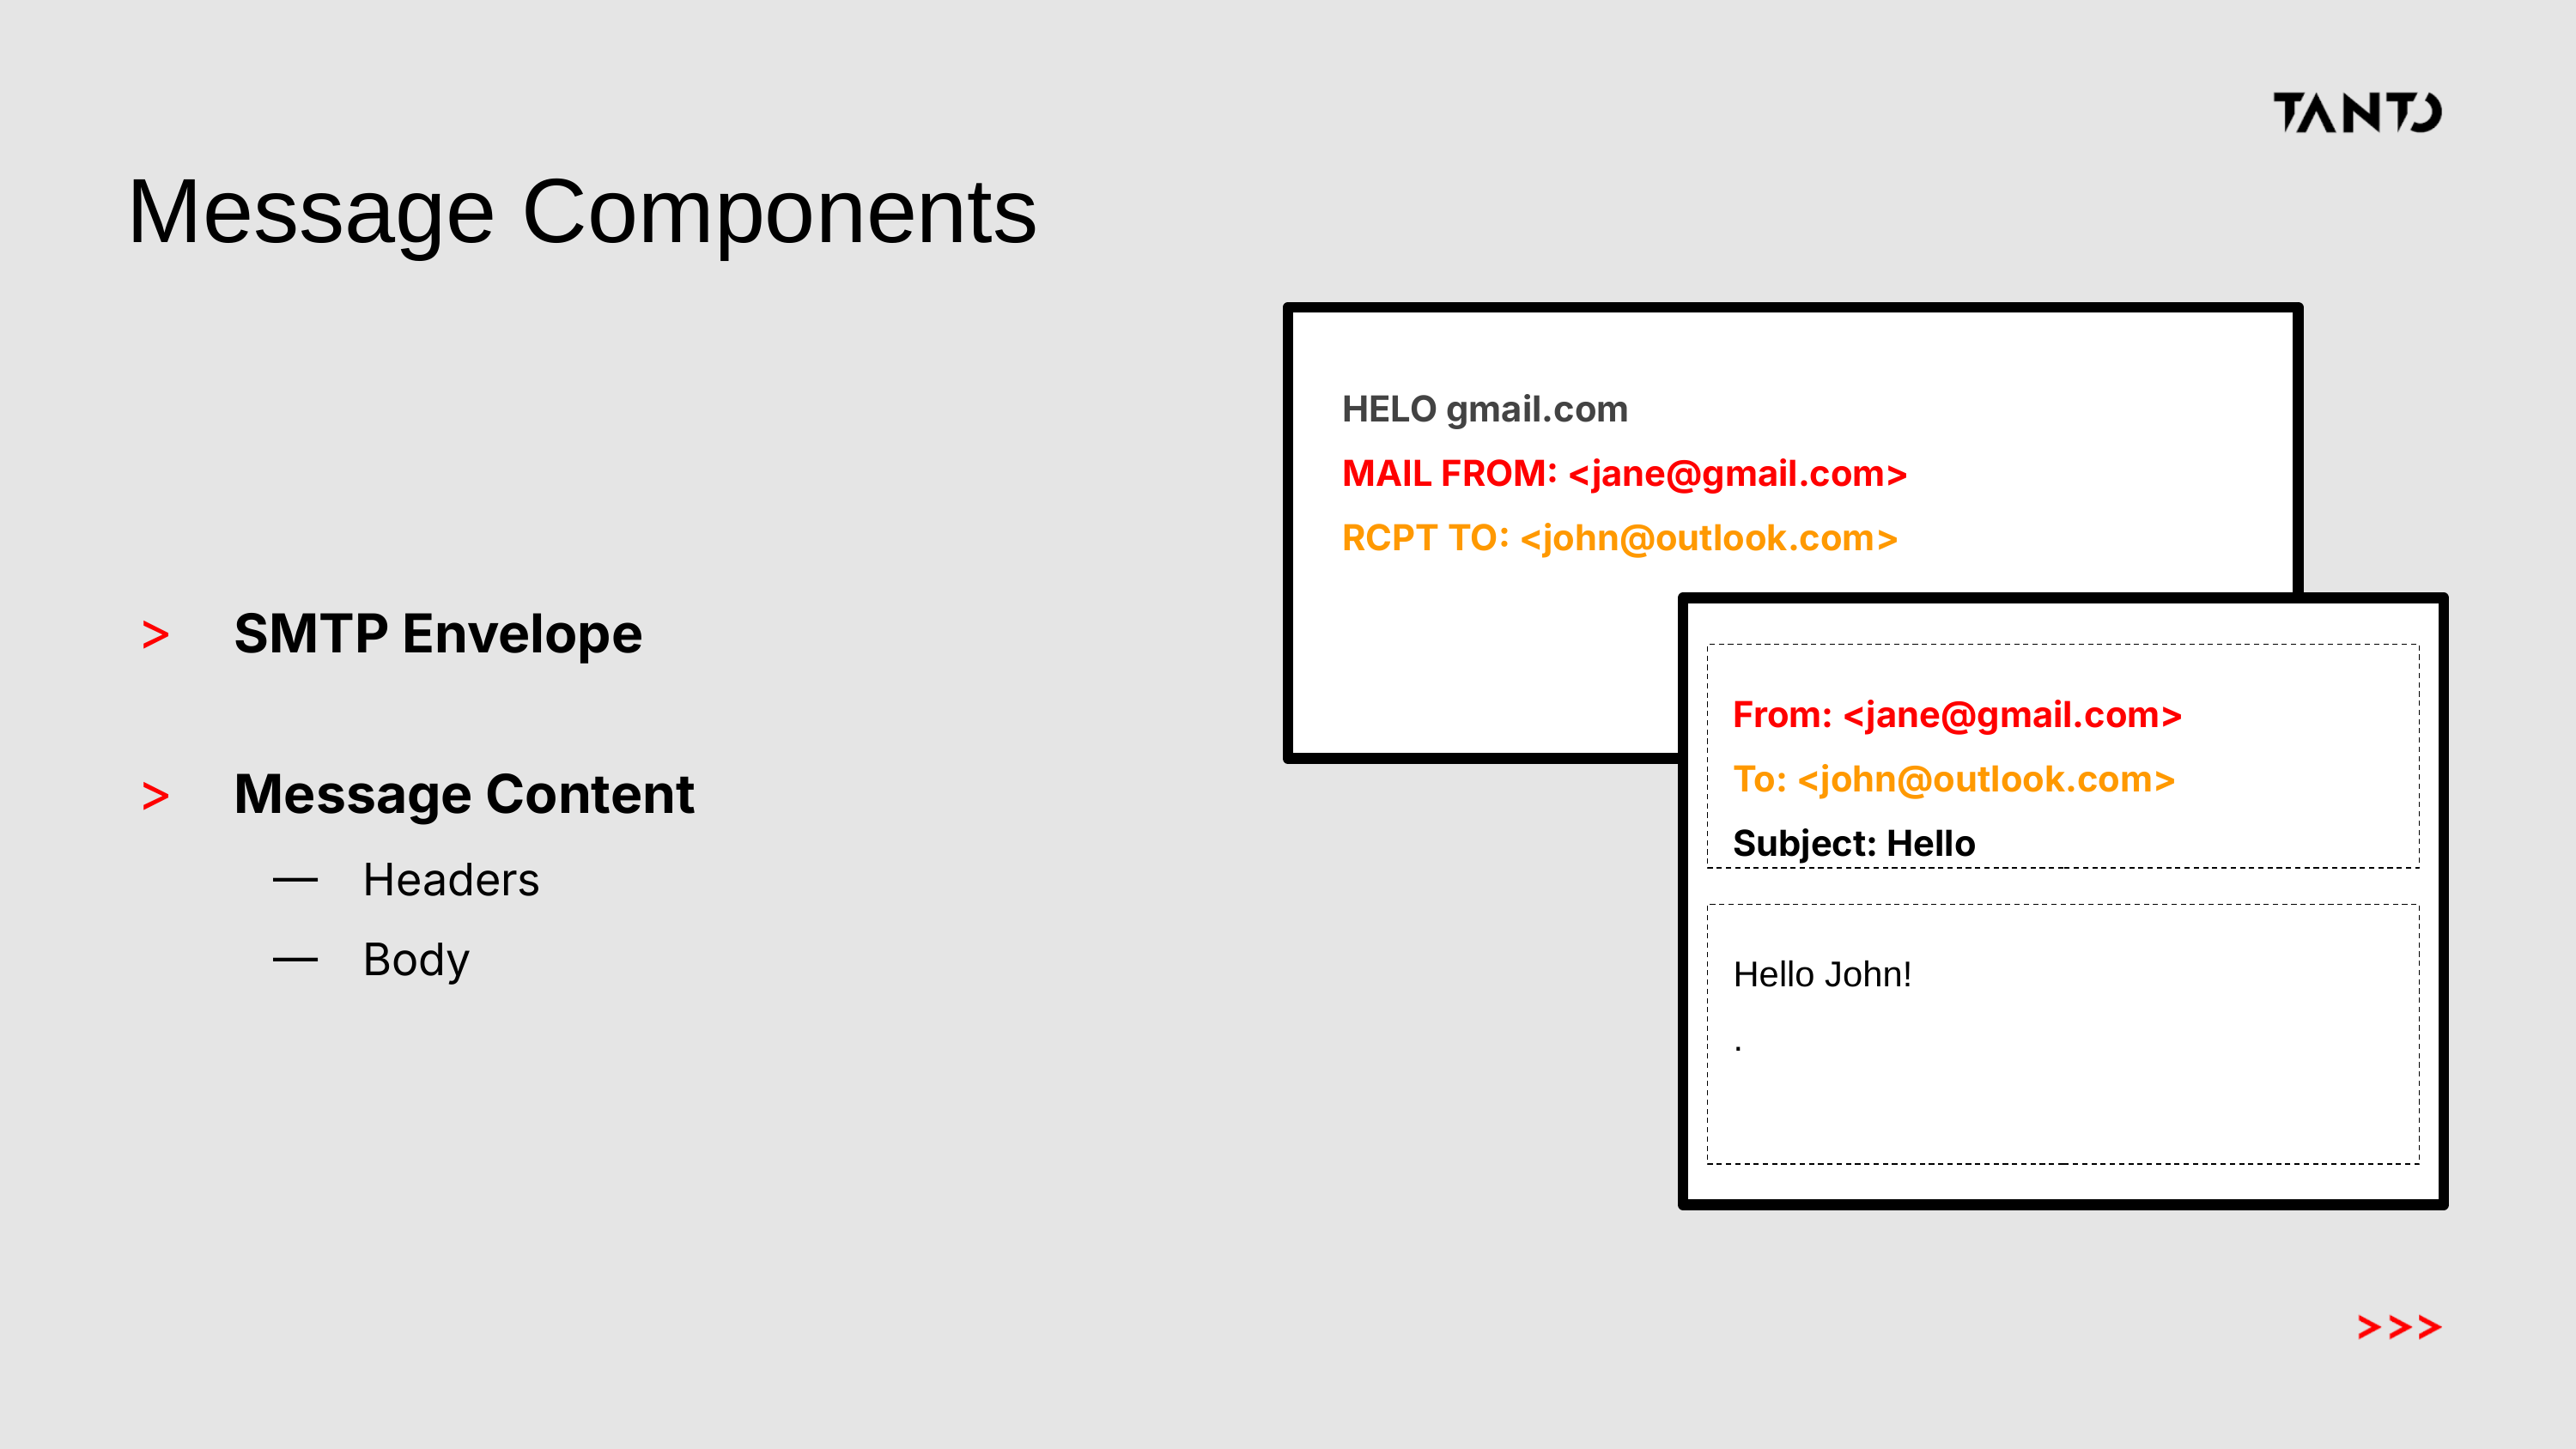

# Message Components

HELO gmail.com
MAIL FROM: <jane@gmail.com>
RCPT TO: <john@outlook.com>

From: <jane@gmail.com>
To: <john@outlook.com>
Subject: Hello
Hello John!
.
SMTP Envelope
Message Content
Headers
Body